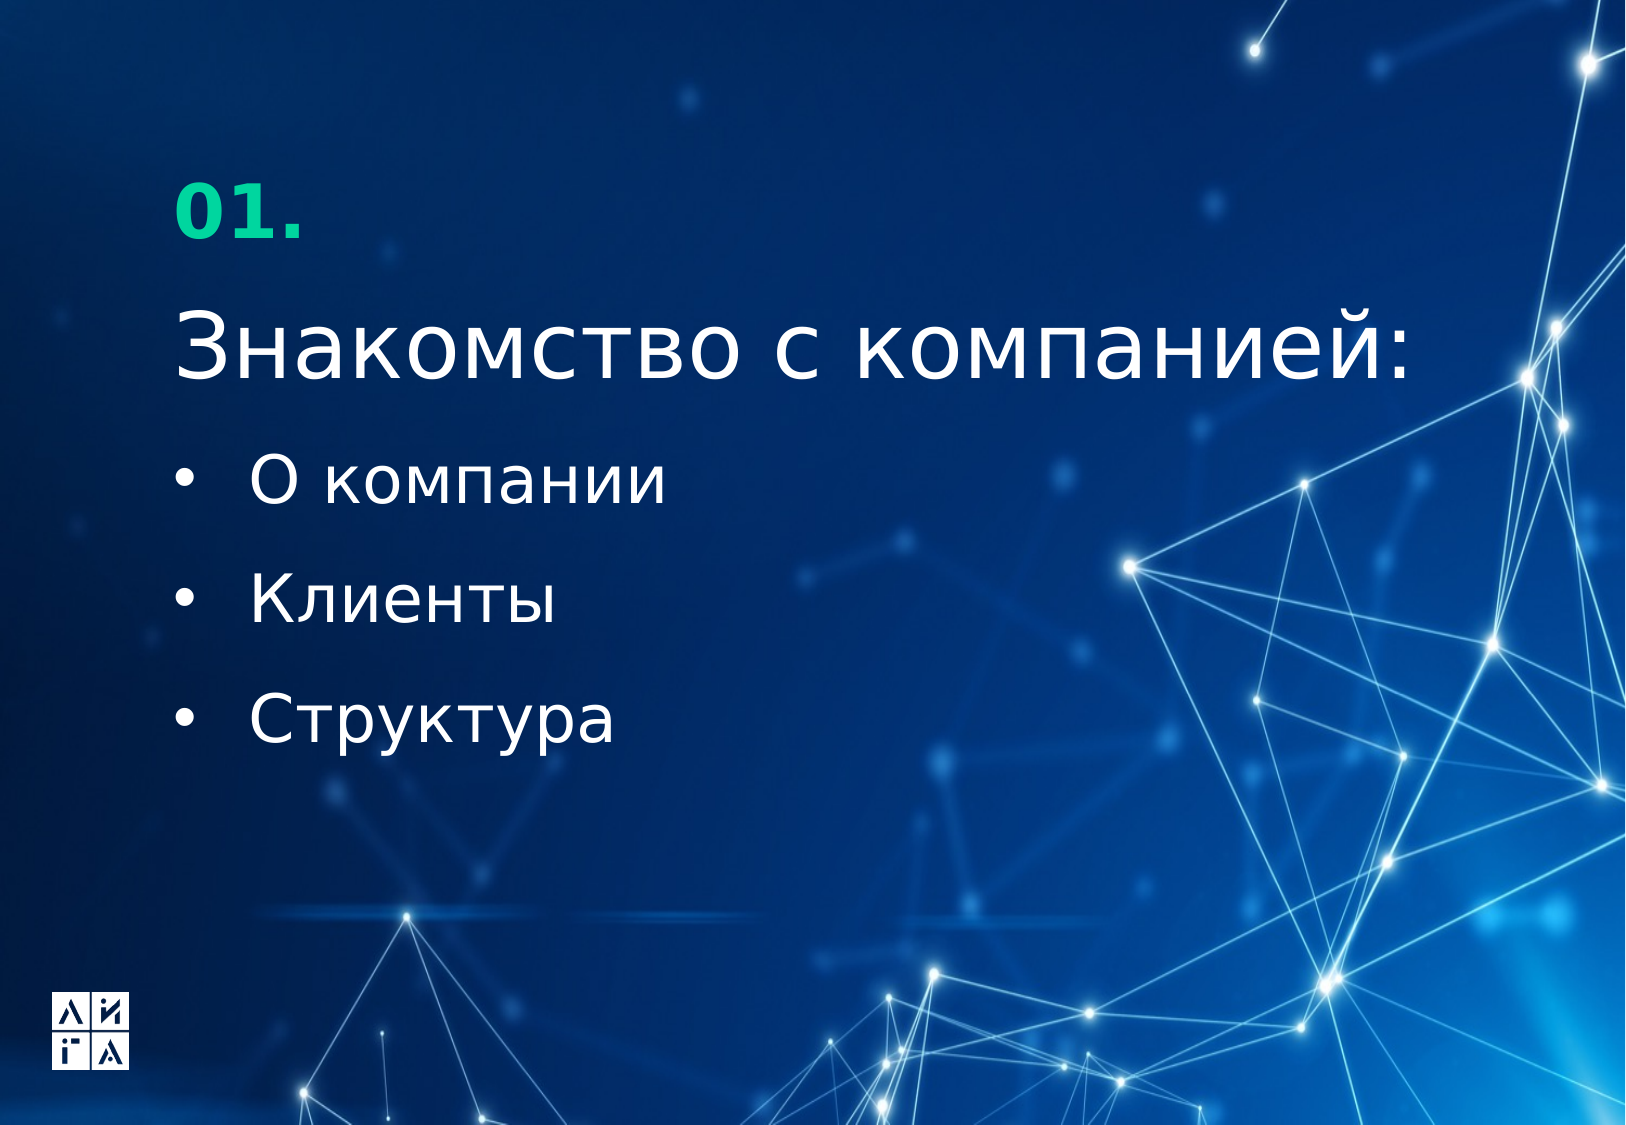

01.
Знакомство с компанией:
О компании
Клиенты
Структура